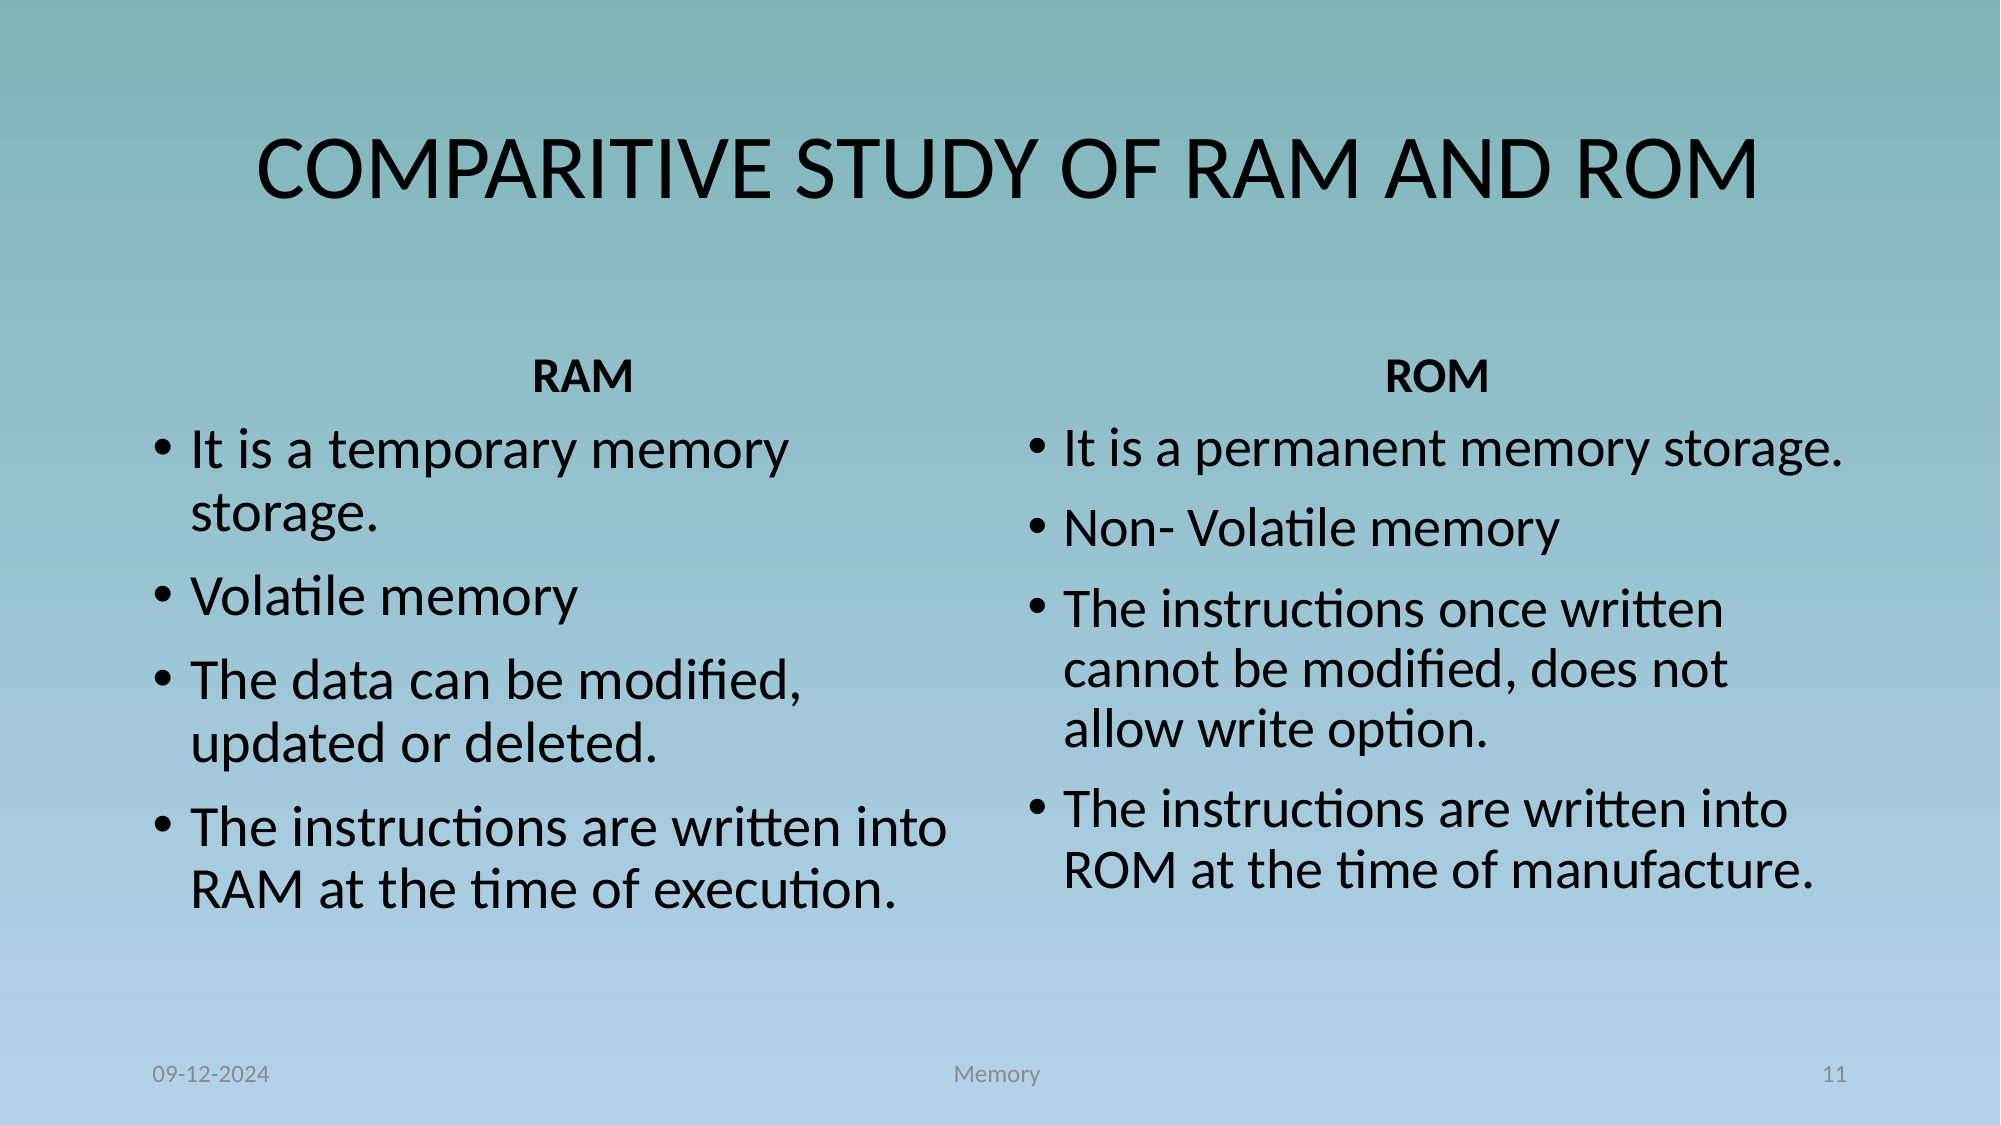

# COMPARITIVE STUDY OF RAM AND ROM
    RAM
ROM
It is a temporary memory storage.
Volatile memory
The data can be modified, updated or deleted.
The instructions are written into RAM at the time of execution.
It is a permanent memory storage.
Non- Volatile memory
The instructions once written cannot be modified, does not allow write option.
The instructions are written into ROM at the time of manufacture.

09-12-2024
Memory
11